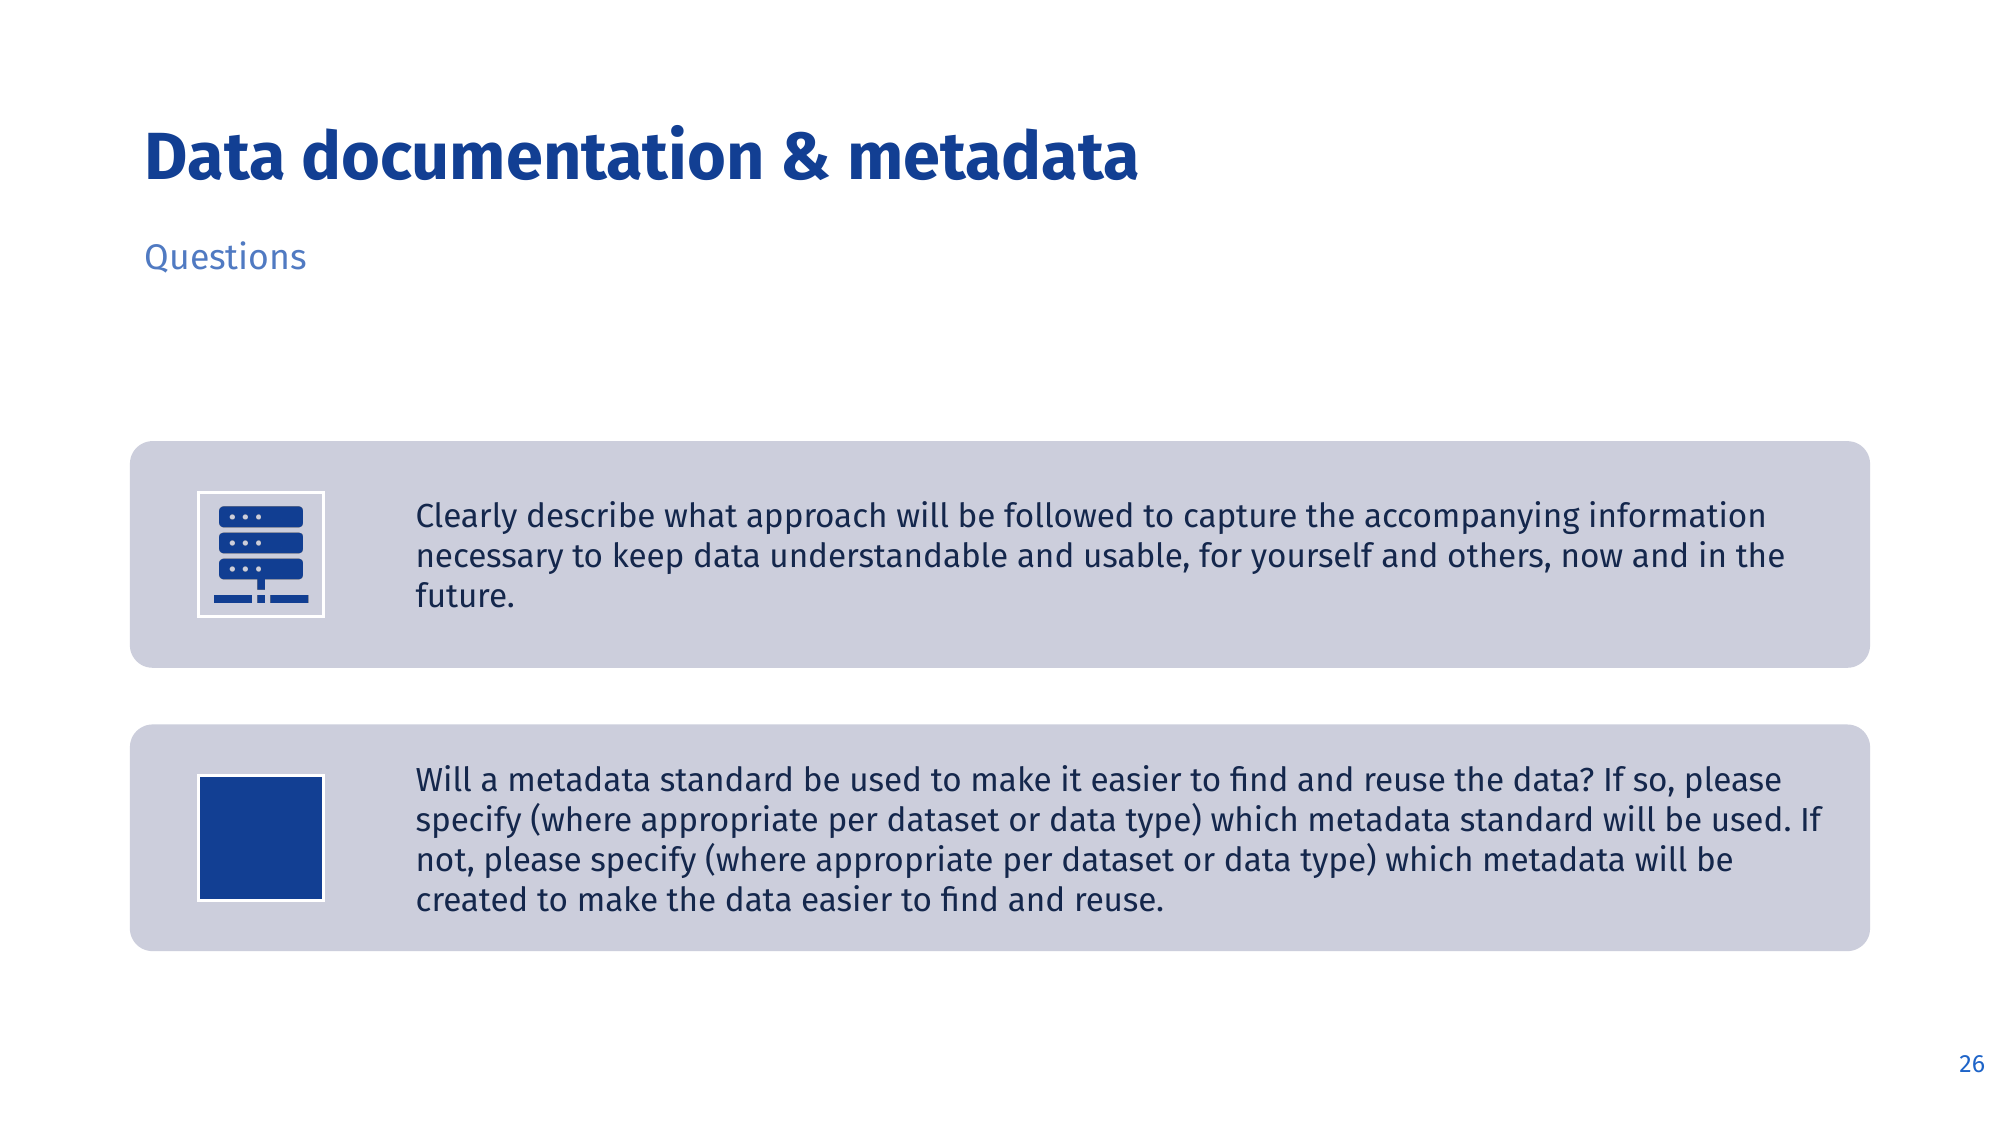

# Data documentation & metadata
Questions
Clearly describe what approach will be followed to capture the accompanying information necessary to keep data understandable and usable, for yourself and others, now and in the future.
Will a metadata standard be used to make it easier to find and reuse the data? If so, please specify (where appropriate per dataset or data type) which metadata standard will be used. If not, please specify (where appropriate per dataset or data type) which metadata will be created to make the data easier to find and reuse.
26